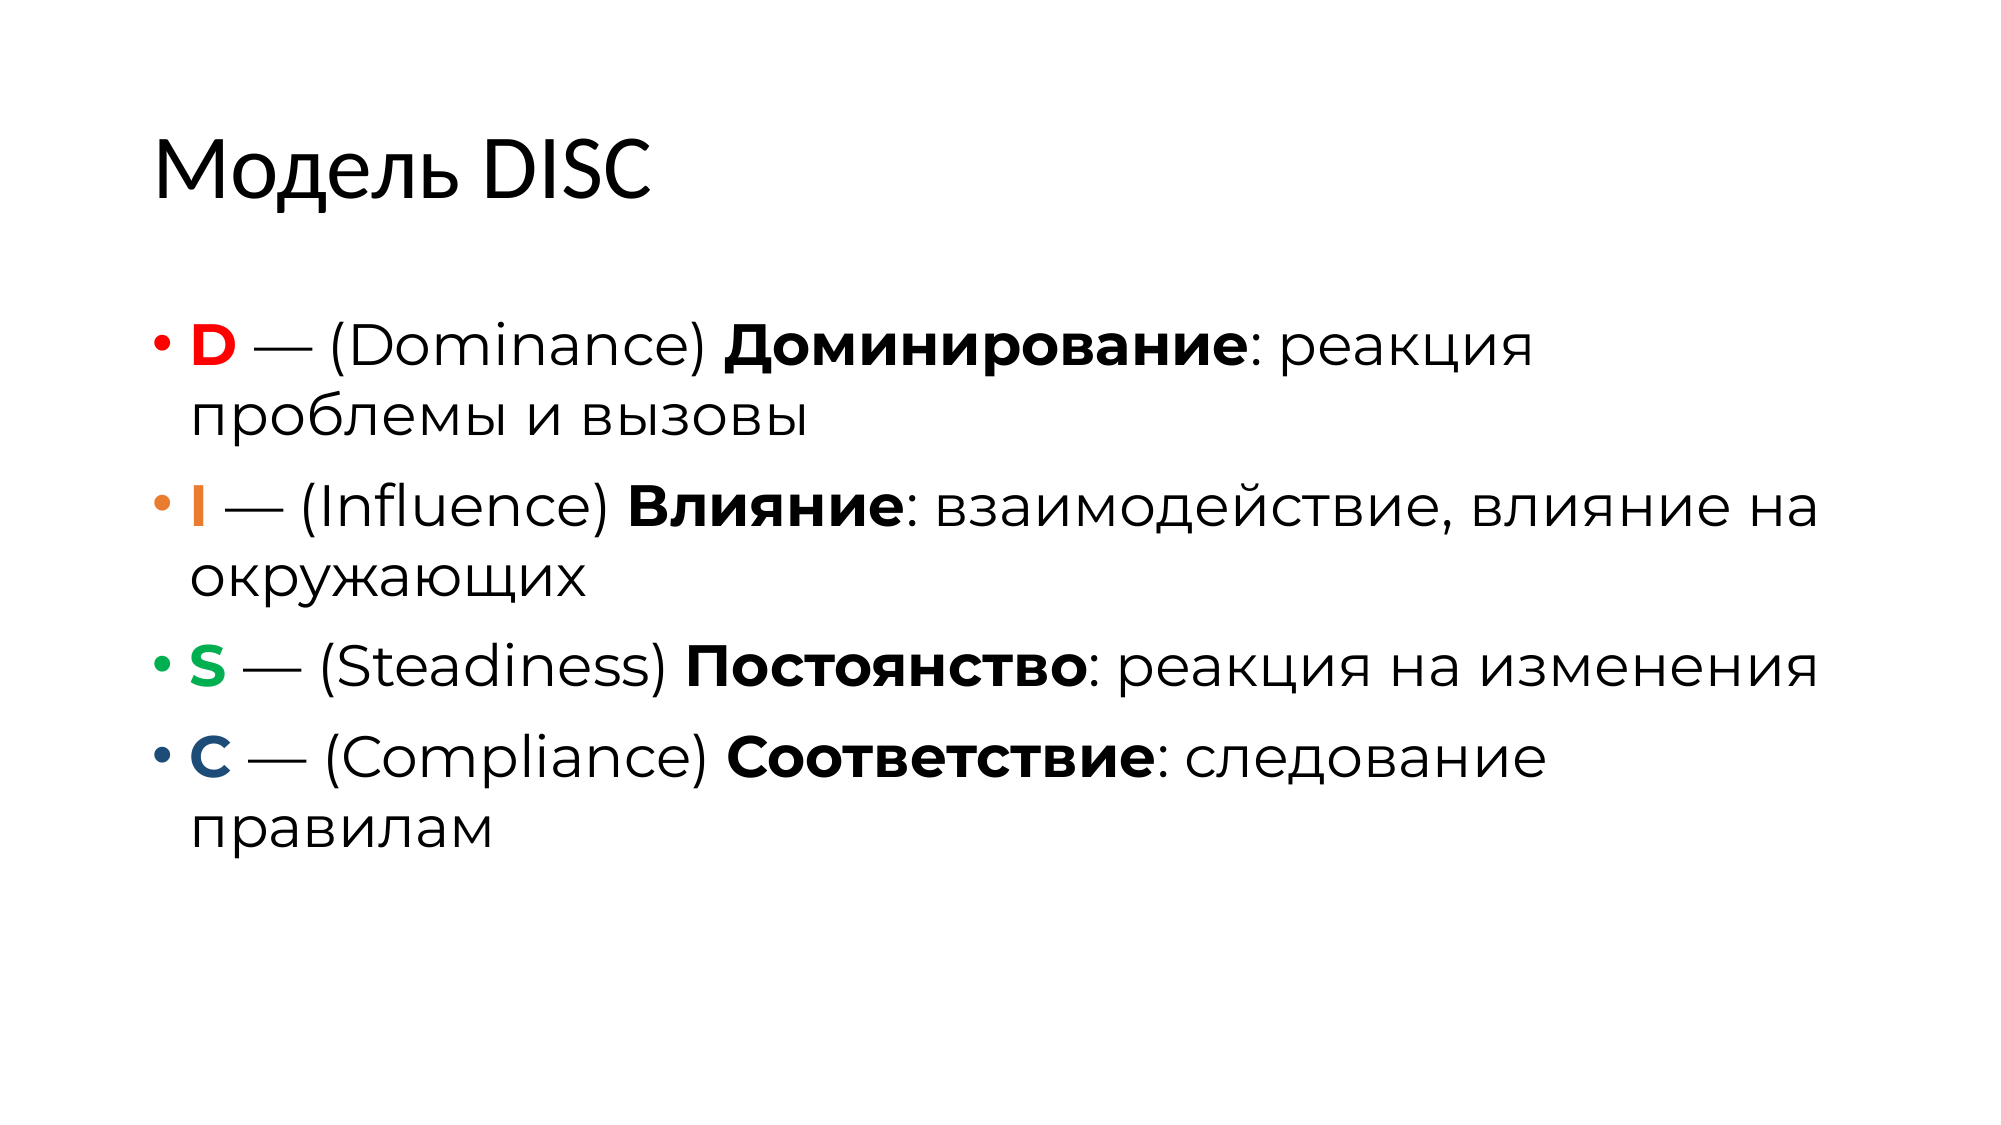

# Модель DISC
D — (Dominance) Доминирование: реакция проблемы и вызовы
I — (Influence) Влияние: взаимодействие, влияние на окружающих
S — (Steadiness) Постоянство: реакция на изменения
С — (Compliance) Соответствие: следование правилам